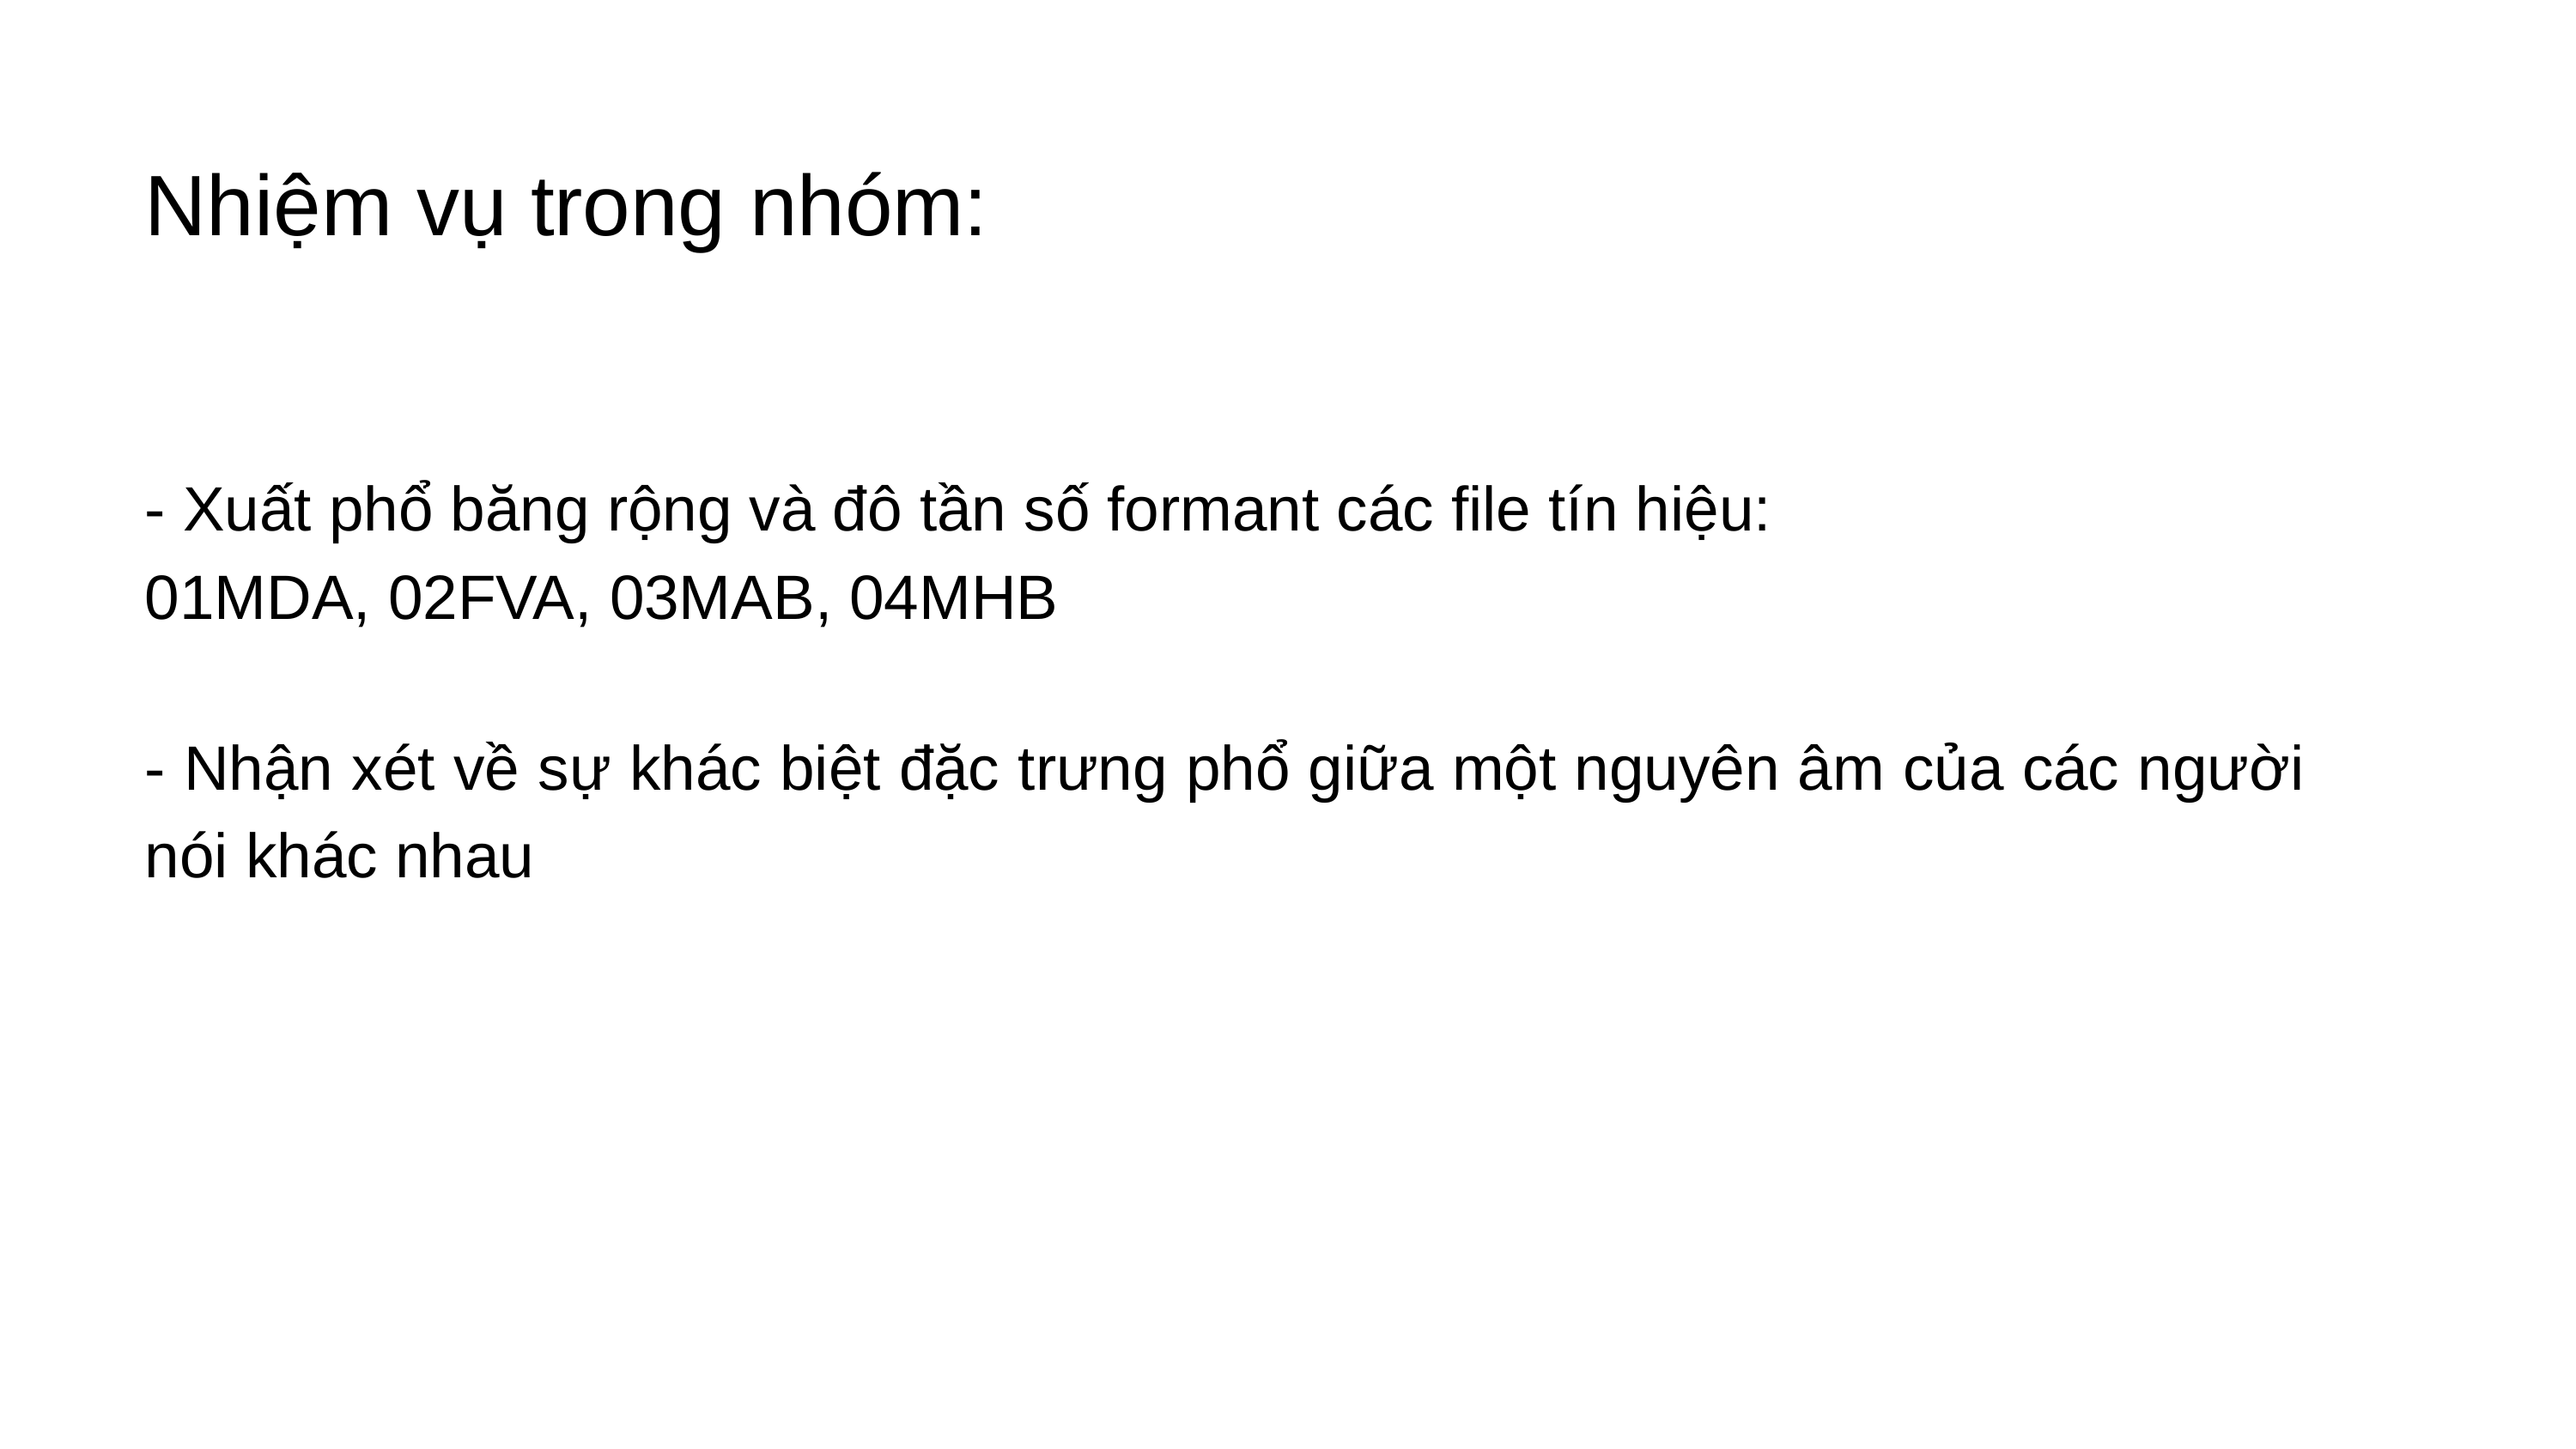

Nhiệm vụ trong nhóm:
- Xuất phổ băng rộng và đô tần số formant các file tín hiệu:
01MDA, 02FVA, 03MAB, 04MHB
- Nhận xét về sự khác biệt đặc trưng phổ giữa một nguyên âm của các người nói khác nhau